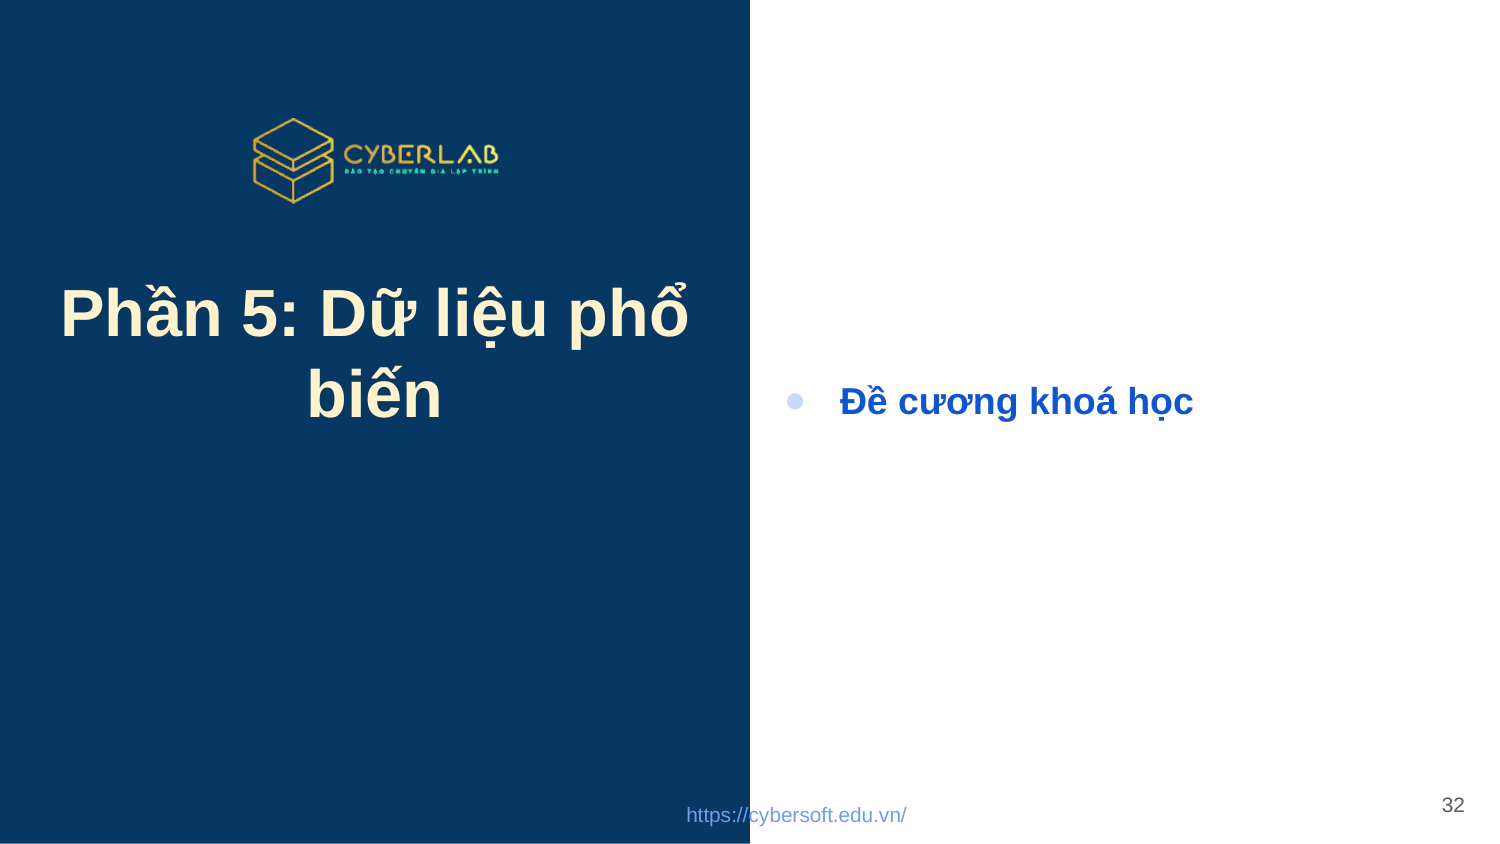

Đề cương khoá học

# Phần 5: Dữ liệu phổ biến

32